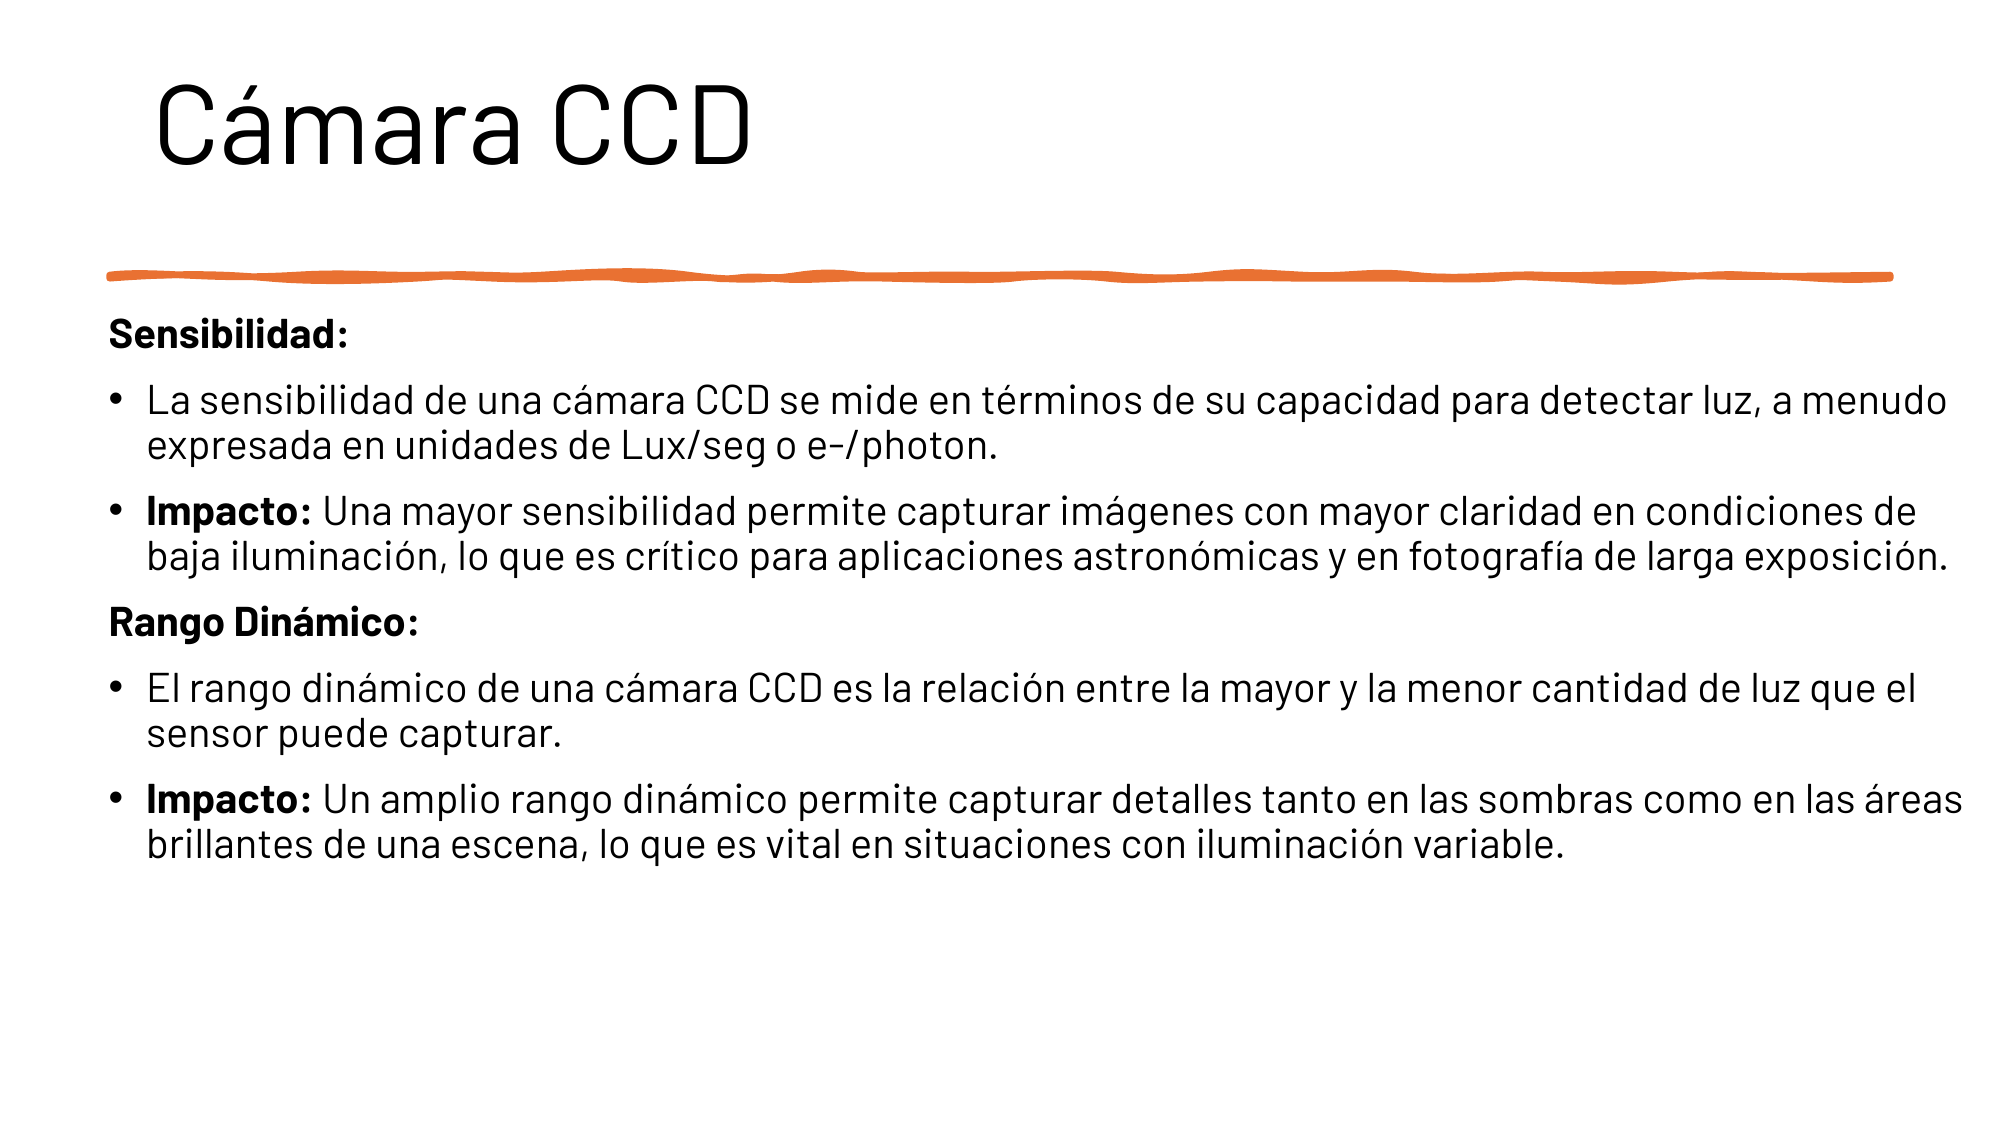

# Cámara CCD

Sensibilidad:
La sensibilidad de una cámara CCD se mide en términos de su capacidad para detectar luz, a menudo expresada en unidades de Lux/seg o e-/photon.
Impacto: Una mayor sensibilidad permite capturar imágenes con mayor claridad en condiciones de baja iluminación, lo que es crítico para aplicaciones astronómicas y en fotografía de larga exposición.
Rango Dinámico:
El rango dinámico de una cámara CCD es la relación entre la mayor y la menor cantidad de luz que el sensor puede capturar.
Impacto: Un amplio rango dinámico permite capturar detalles tanto en las sombras como en las áreas brillantes de una escena, lo que es vital en situaciones con iluminación variable.